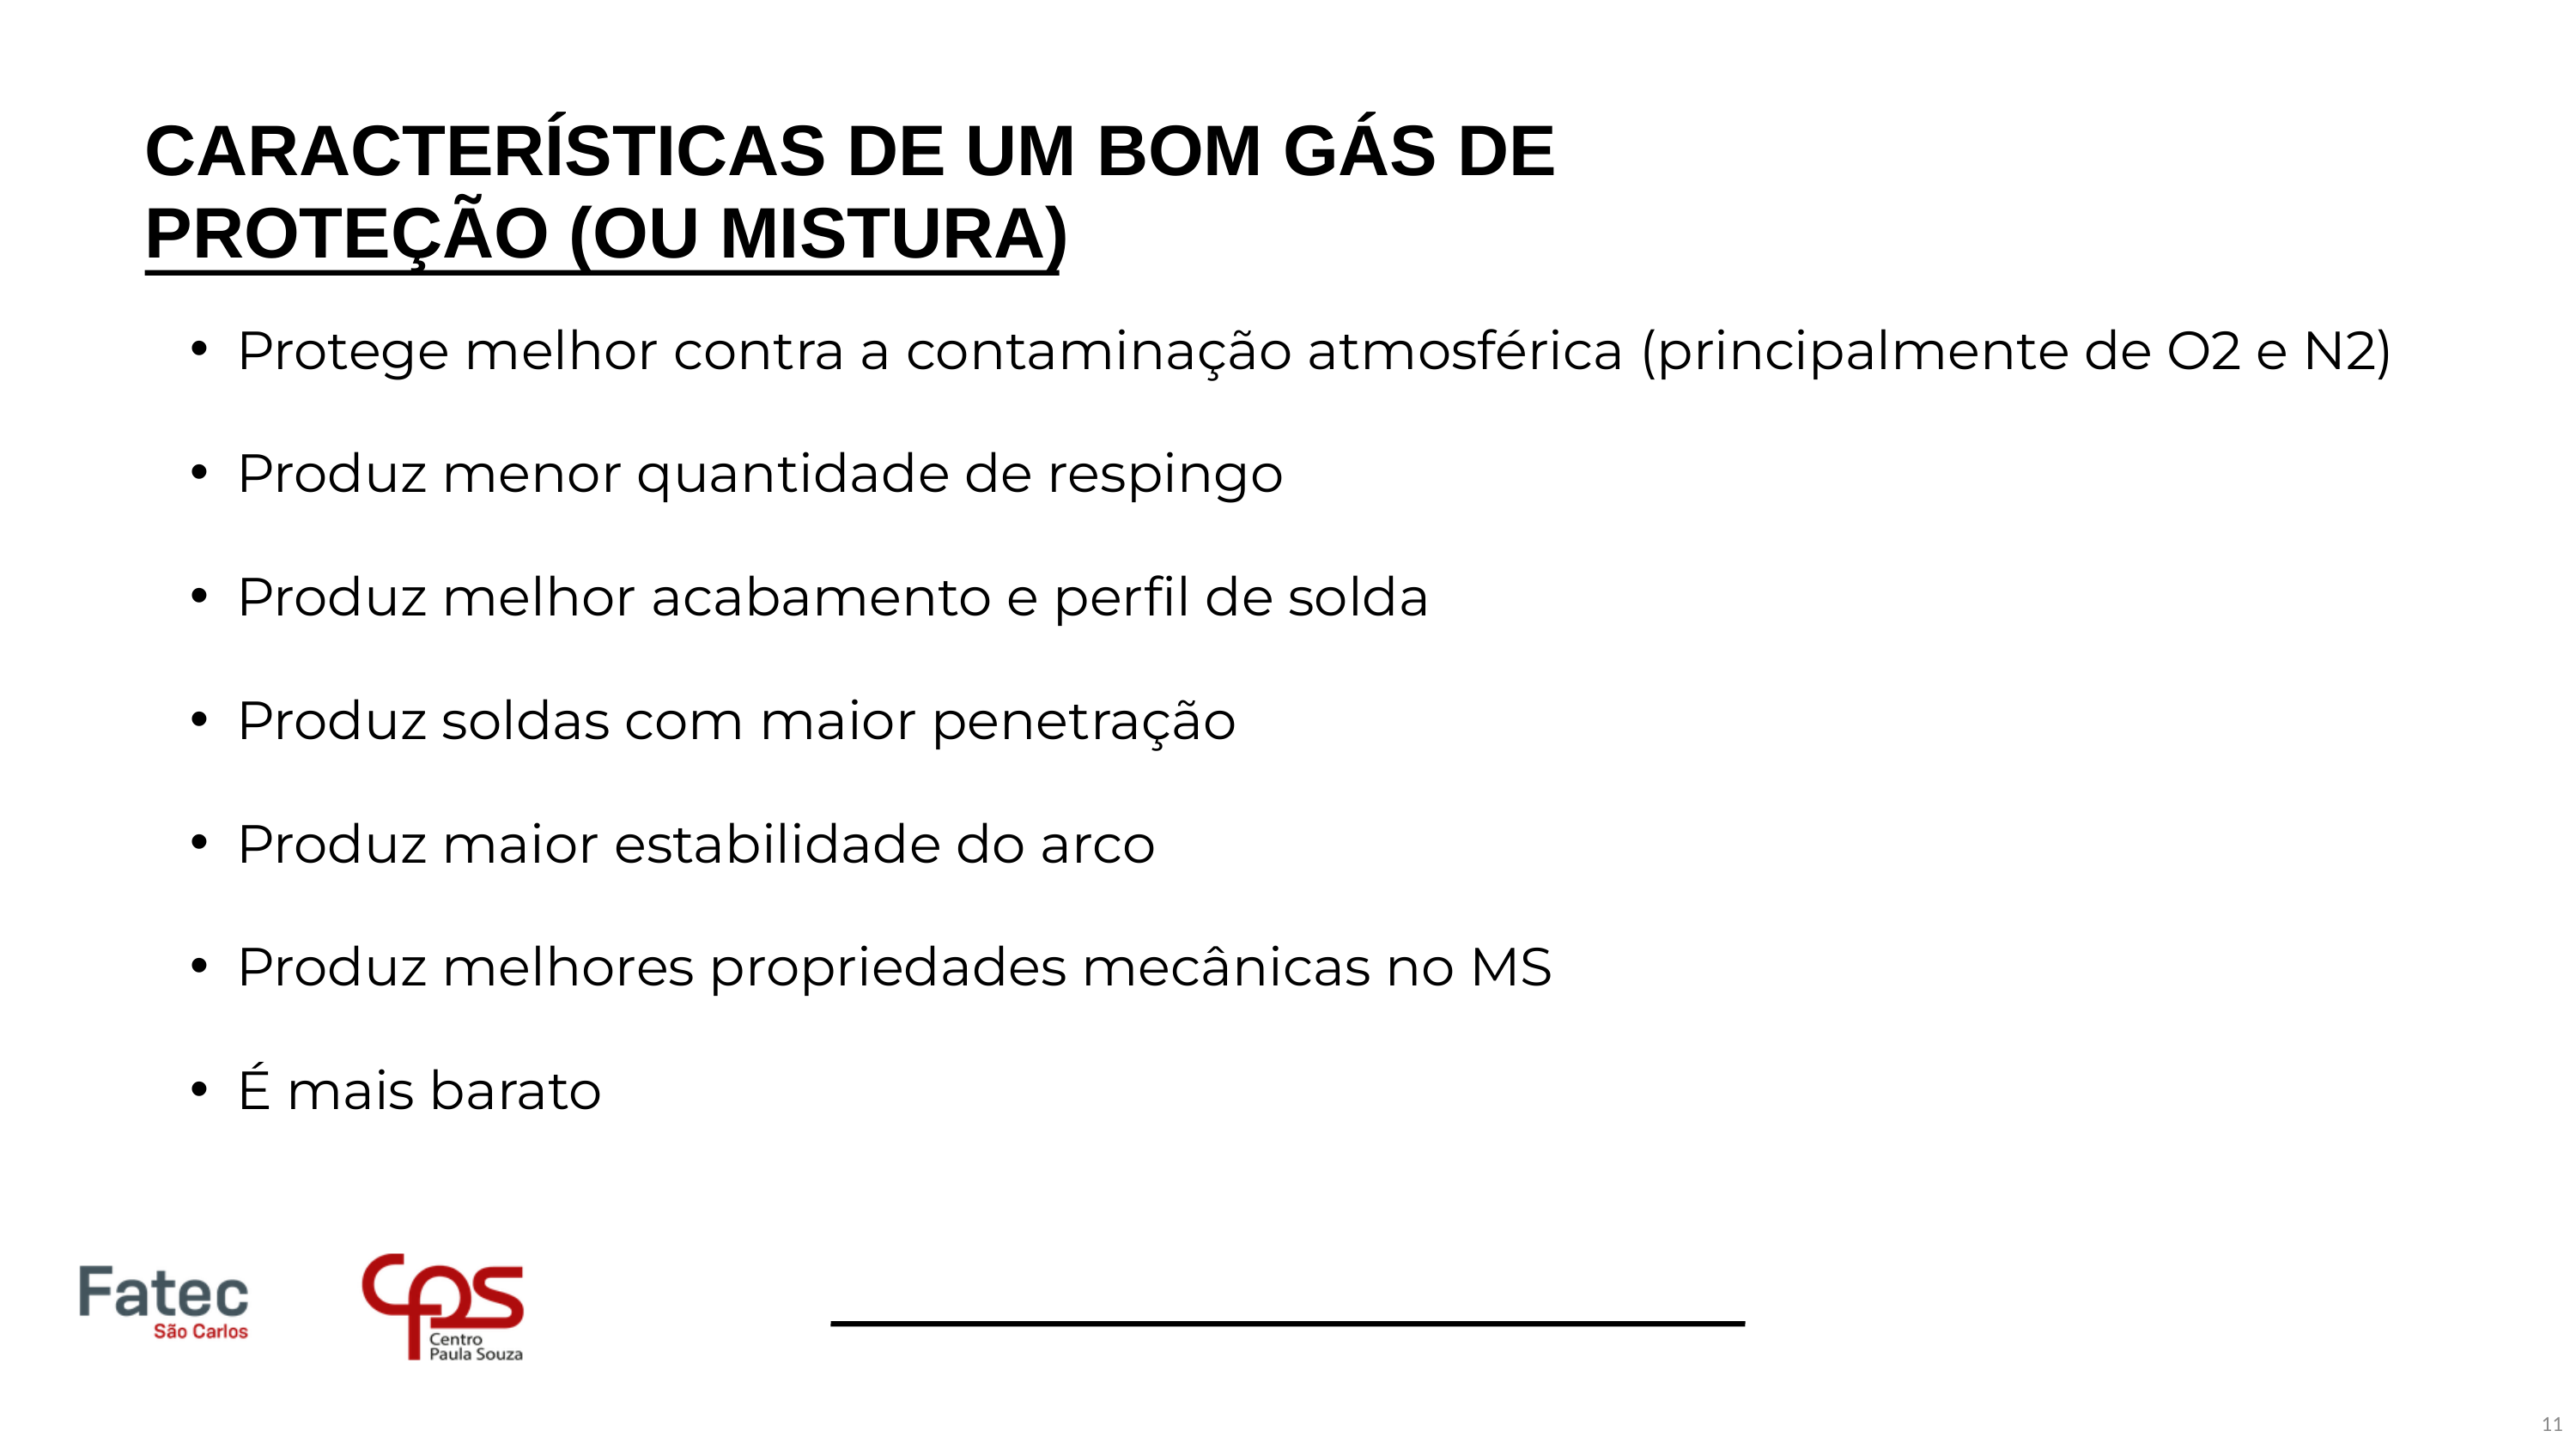

CARACTERÍSTICAS DE UM BOM GÁS DE PROTEÇÃO (OU MISTURA)

Protege melhor contra a contaminação atmosférica (principalmente de O2 e N2)

Produz menor quantidade de respingo

Produz melhor acabamento e perfil de solda

Produz soldas com maior penetração

Produz maior estabilidade do arco

Produz melhores propriedades mecânicas no MS

É mais barato

11